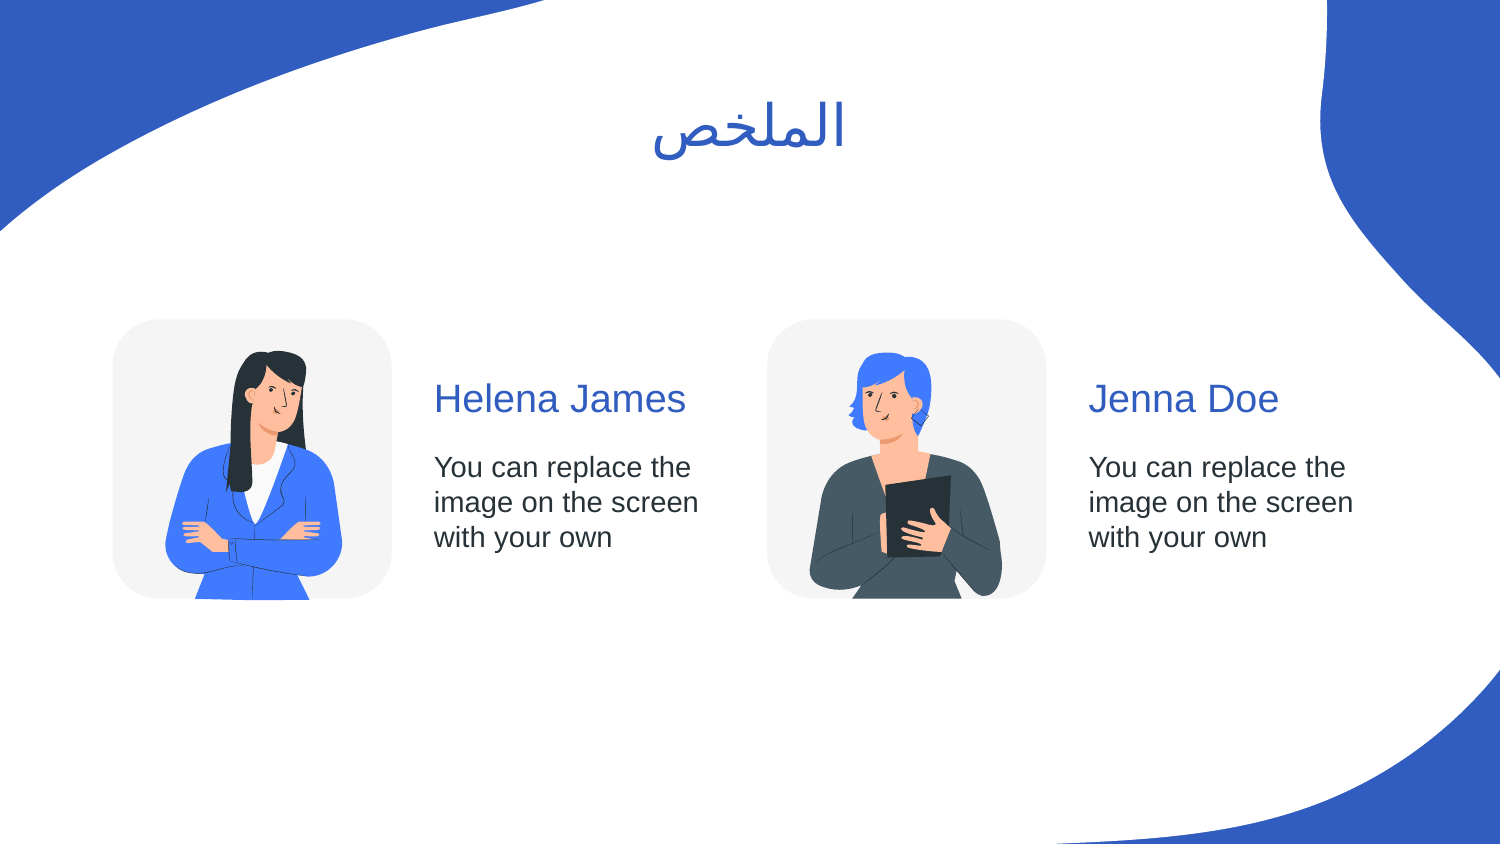

# الملخص

Helena James
Jenna Doe
You can replace the image on the screen with your own

You can replace the image on the screen with your own